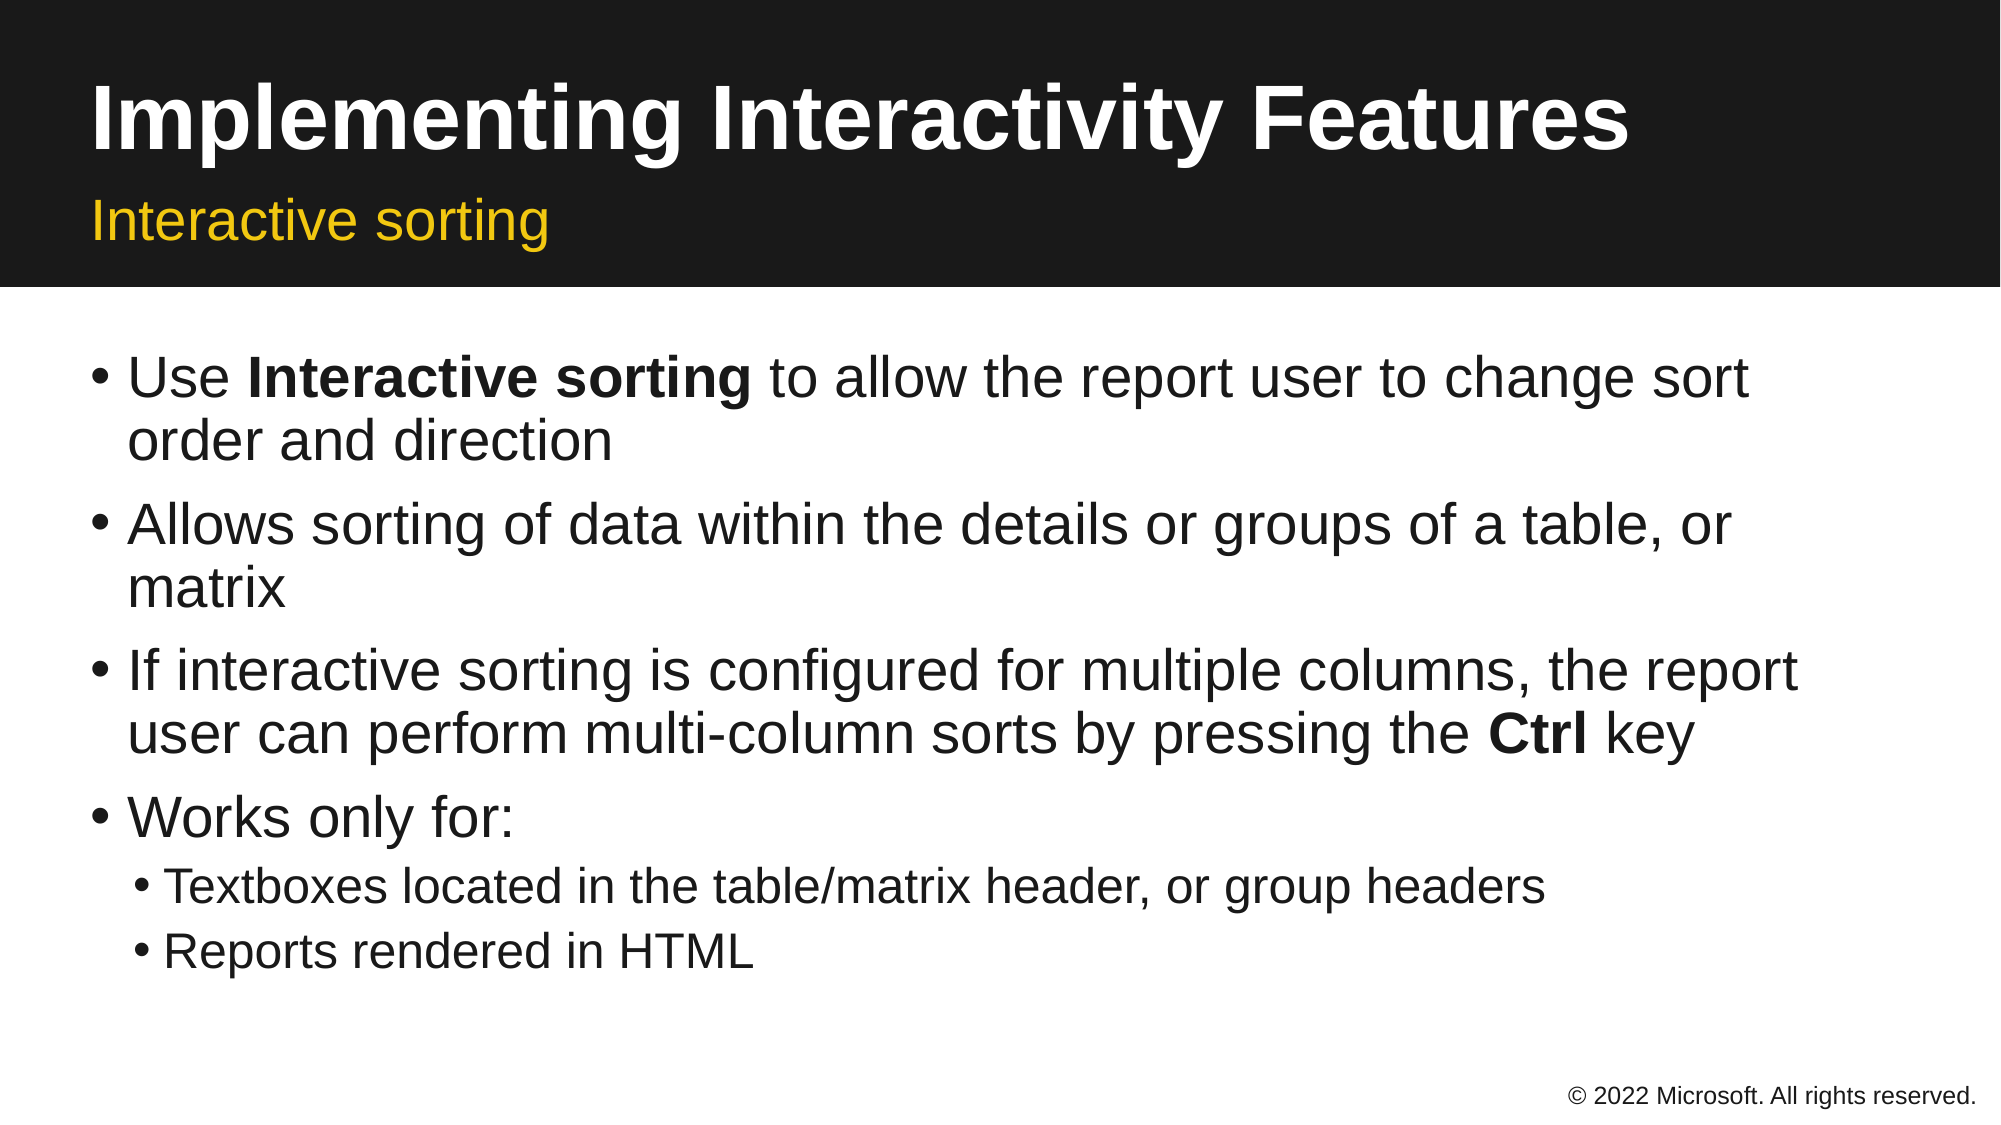

# Implementing Interactivity Features
Interactive sorting
Use Interactive sorting to allow the report user to change sort order and direction
Allows sorting of data within the details or groups of a table, or matrix
If interactive sorting is configured for multiple columns, the report user can perform multi-column sorts by pressing the Ctrl key
Works only for:
Textboxes located in the table/matrix header, or group headers
Reports rendered in HTML

© 2022 Microsoft. All rights reserved.